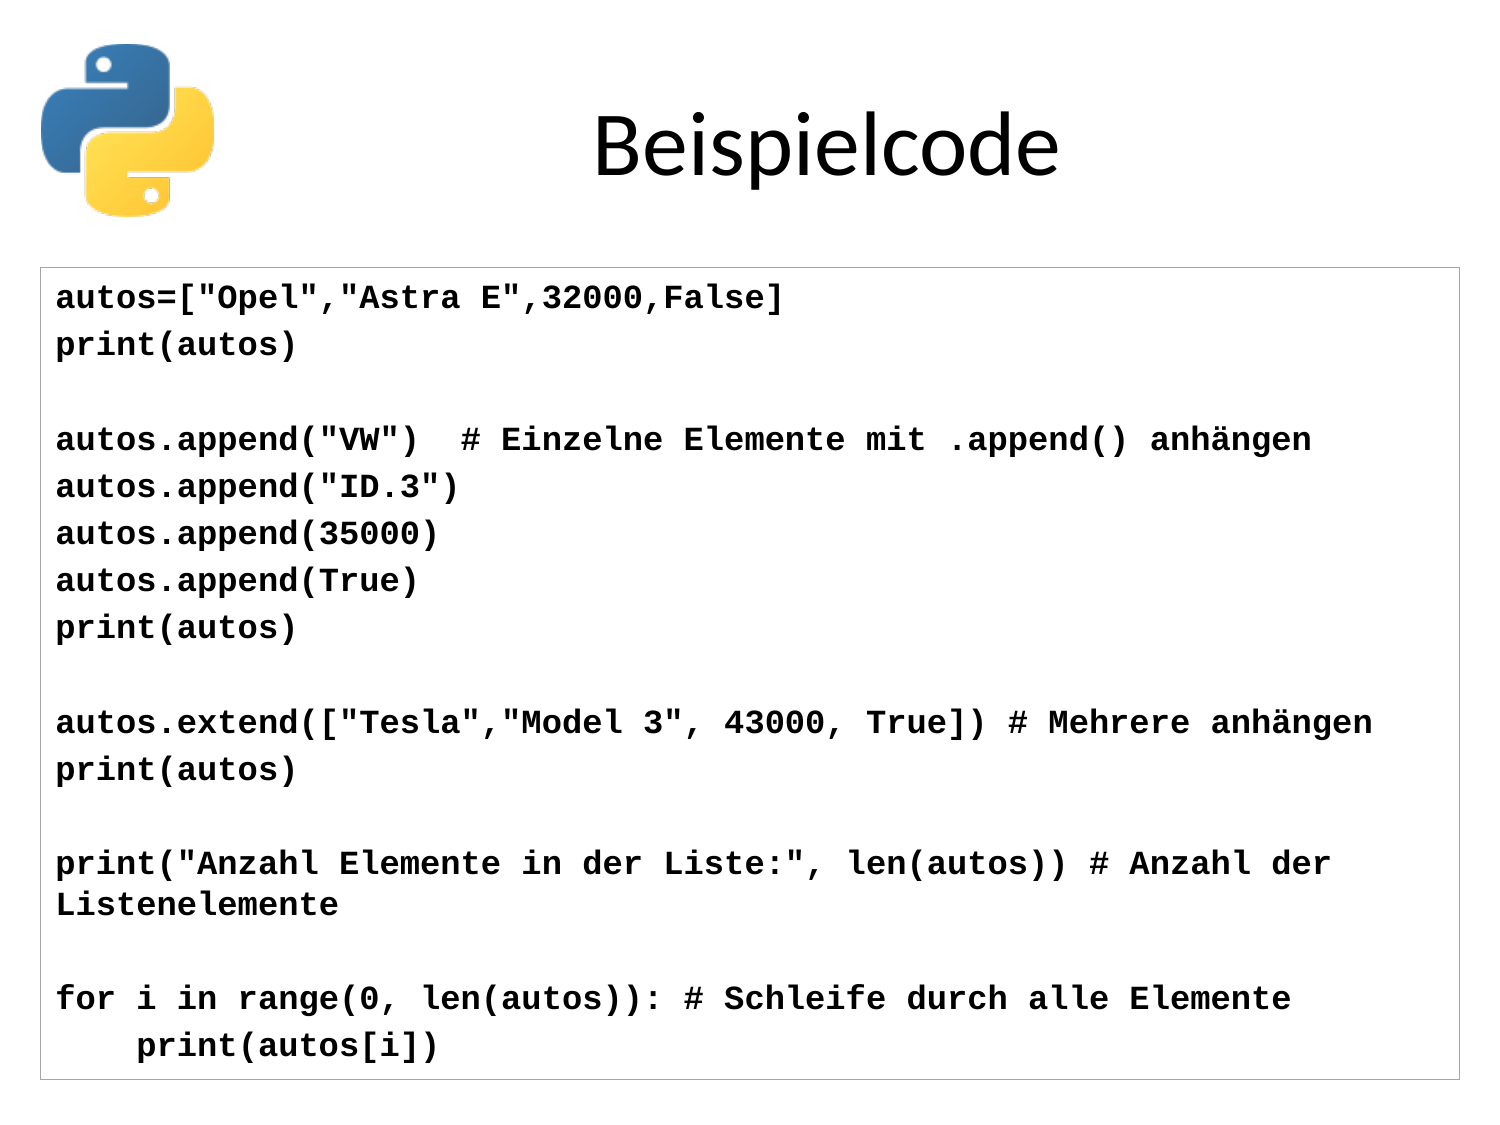

# Beispielcode
autos=["Opel","Astra E",32000,False]
print(autos)

autos.append("VW")  # Einzelne Elemente mit .append() anhängen
autos.append("ID.3")
autos.append(35000)
autos.append(True)
print(autos)

autos.extend(["Tesla","Model 3", 43000, True]) # Mehrere anhängen
print(autos)

print("Anzahl Elemente in der Liste:", len(autos)) # Anzahl der Listenelemente

for i in range(0, len(autos)): # Schleife durch alle Elemente
    print(autos[i])